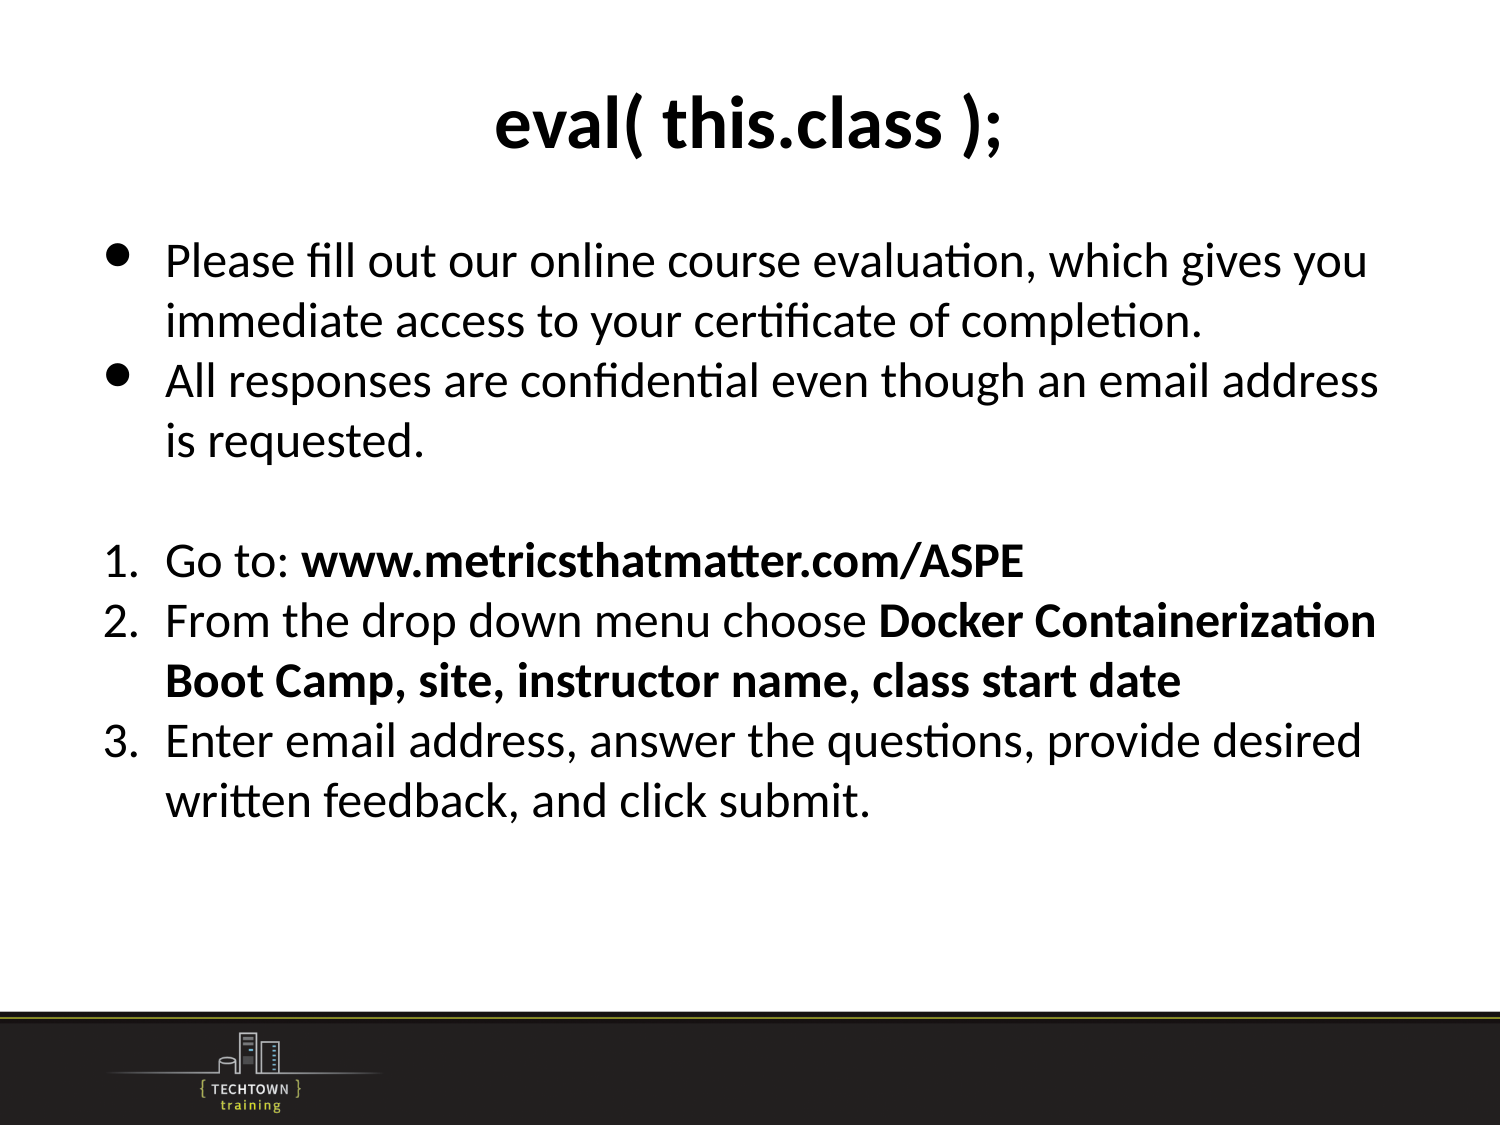

# eval( this.class );
Please fill out our online course evaluation, which gives you immediate access to your certificate of completion.
All responses are confidential even though an email address is requested.

Go to: www.metricsthatmatter.com/ASPE
From the drop down menu choose Docker Containerization Boot Camp, site, instructor name, class start date
Enter email address, answer the questions, provide desired written feedback, and click submit.